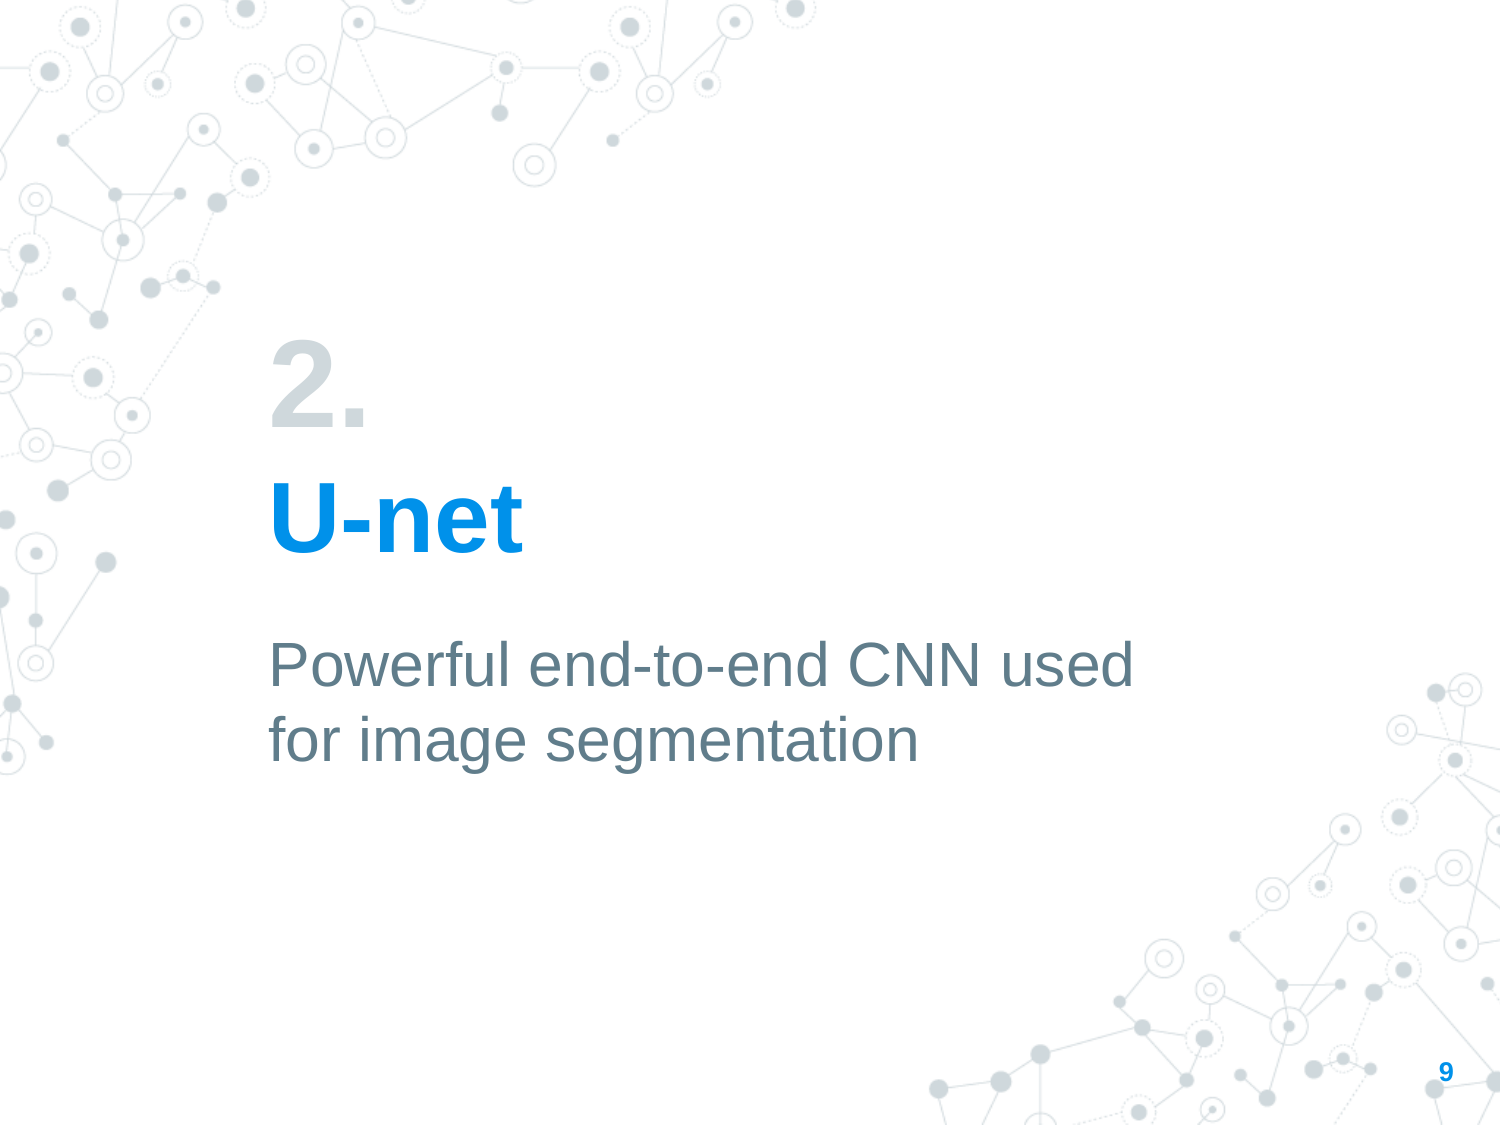

# 2.
U-net
Powerful end-to-end CNN used for image segmentation
9